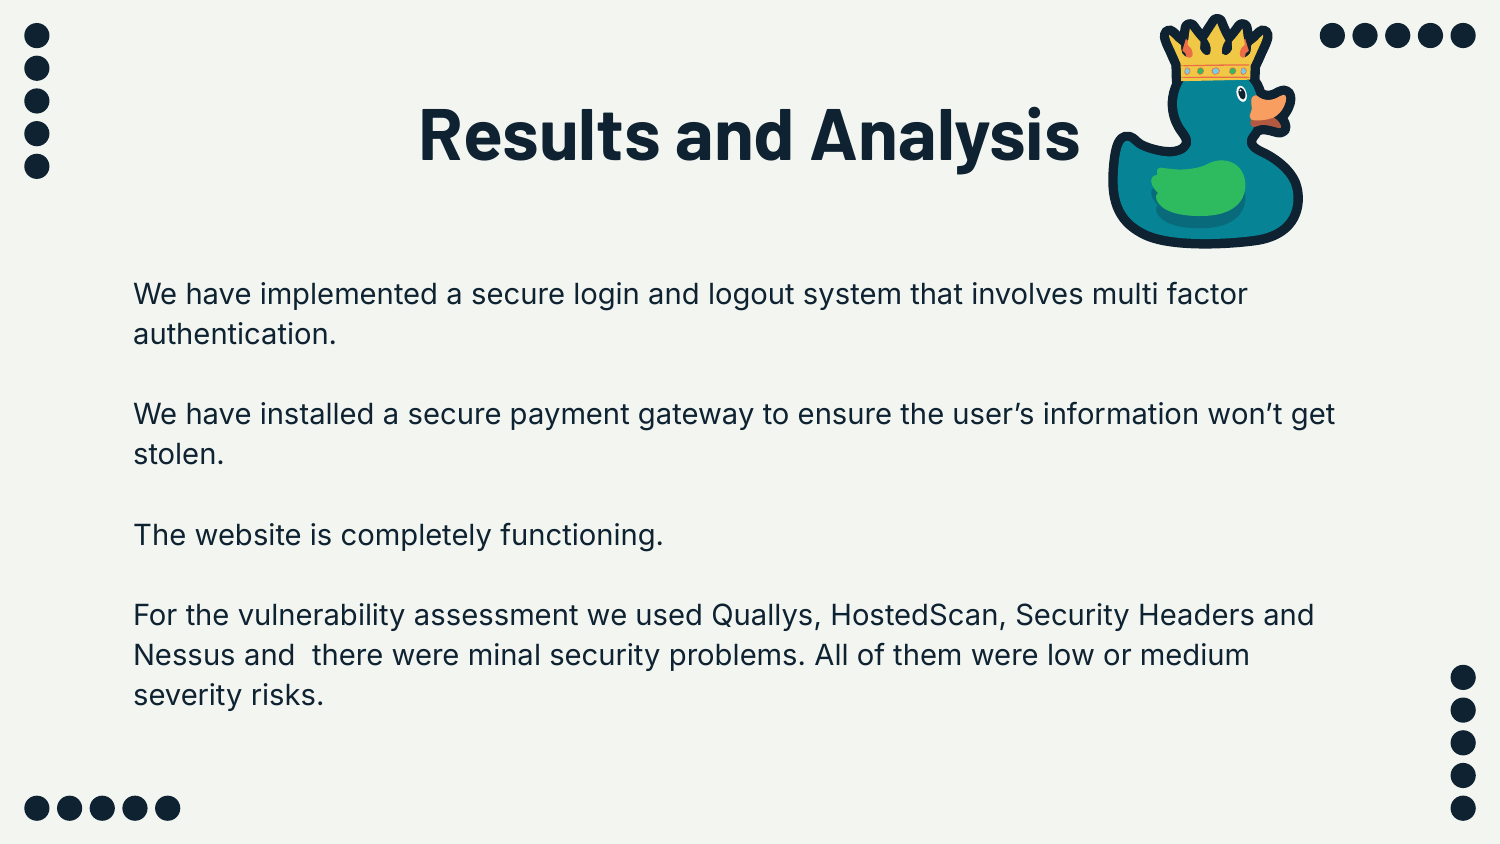

# Results and Analysis
We have implemented a secure login and logout system that involves multi factor authentication.

We have installed a secure payment gateway to ensure the user’s information won’t get stolen.

The website is completely functioning.

For the vulnerability assessment we used Quallys, HostedScan, Security Headers and Nessus and  there were minal security problems. All of them were low or medium severity risks.